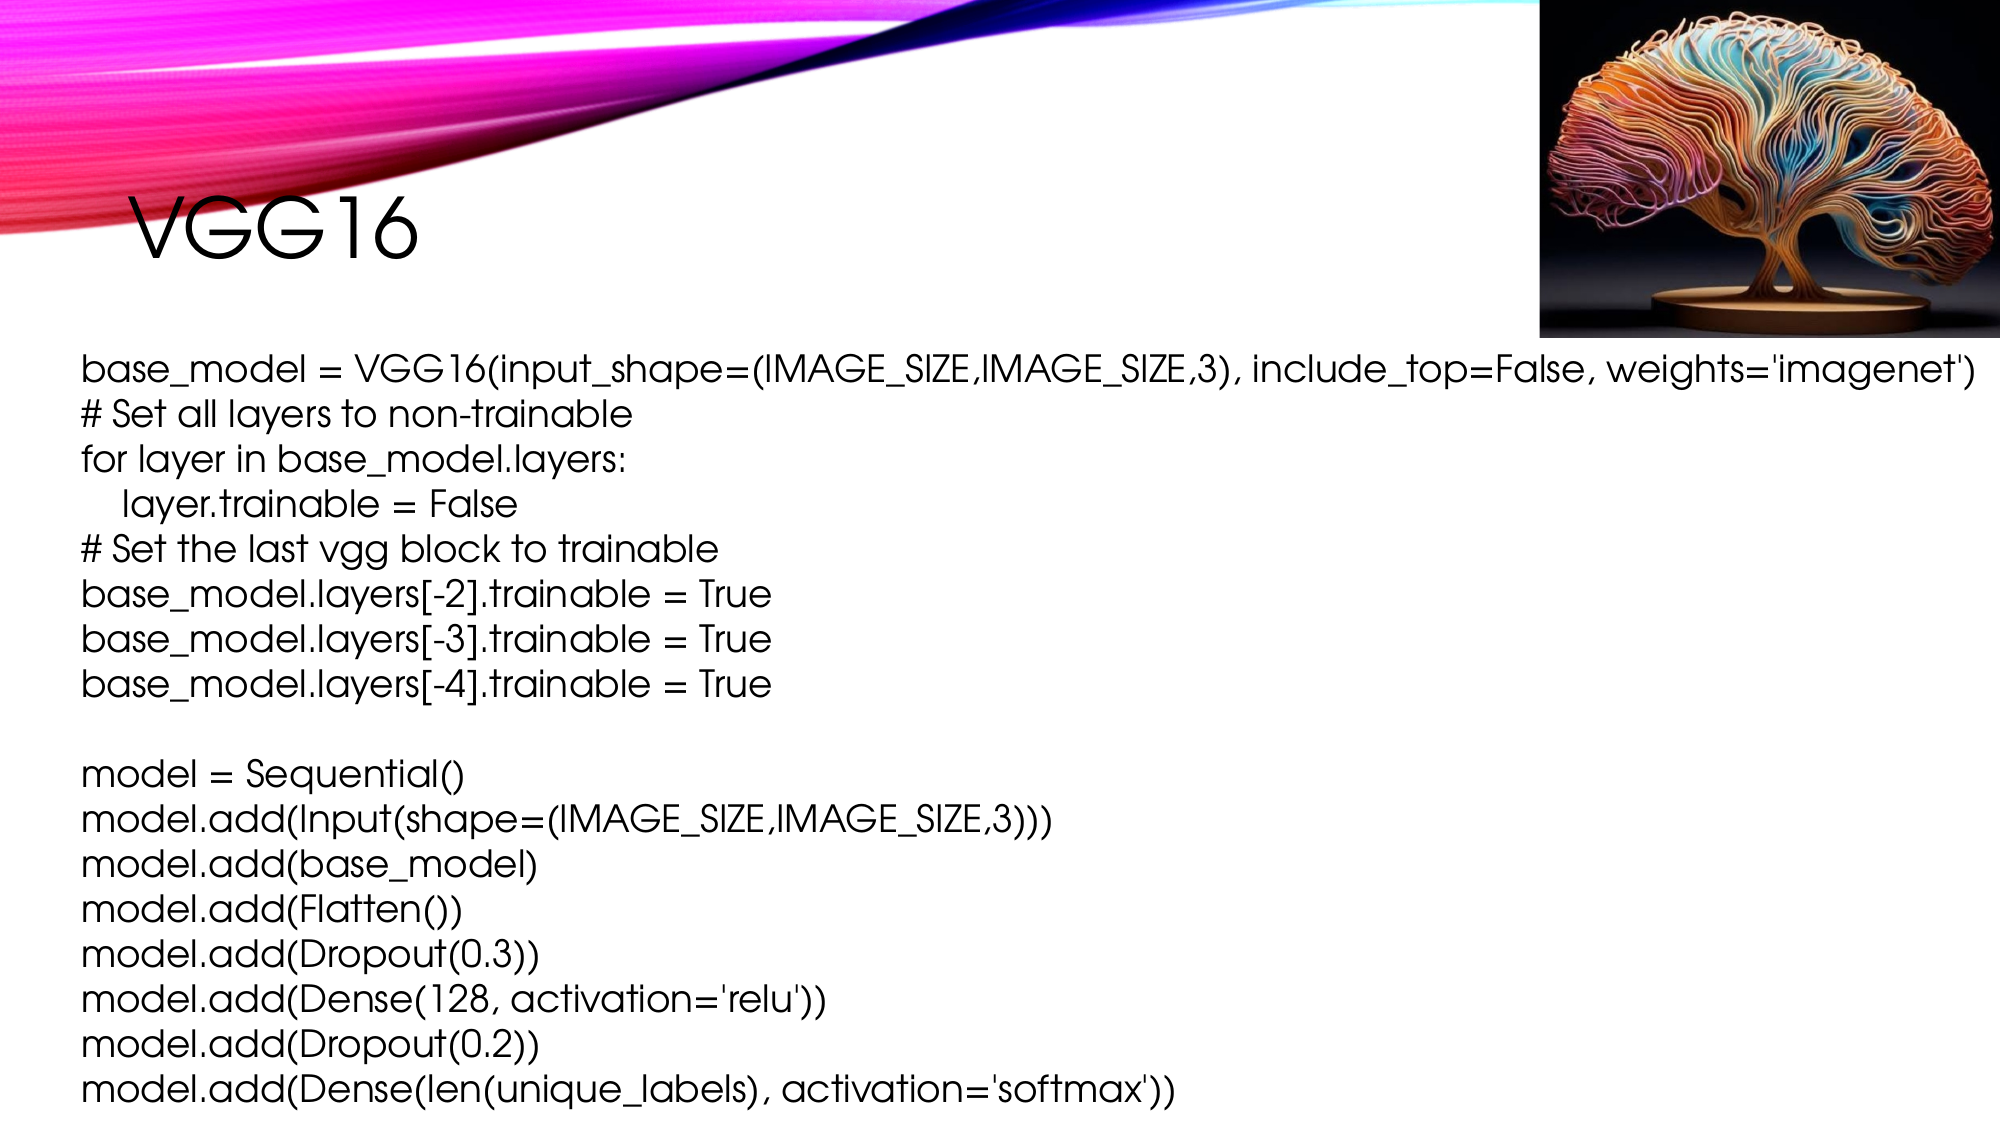

# VGG16
base_model = VGG16(input_shape=(IMAGE_SIZE,IMAGE_SIZE,3), include_top=False, weights='imagenet')
# Set all layers to non-trainable
for layer in base_model.layers:
    layer.trainable = False
# Set the last vgg block to trainable
base_model.layers[-2].trainable = True
base_model.layers[-3].trainable = True
base_model.layers[-4].trainable = True

model = Sequential()
model.add(Input(shape=(IMAGE_SIZE,IMAGE_SIZE,3)))
model.add(base_model)
model.add(Flatten())
model.add(Dropout(0.3))
model.add(Dense(128, activation='relu'))
model.add(Dropout(0.2))
model.add(Dense(len(unique_labels), activation='softmax'))